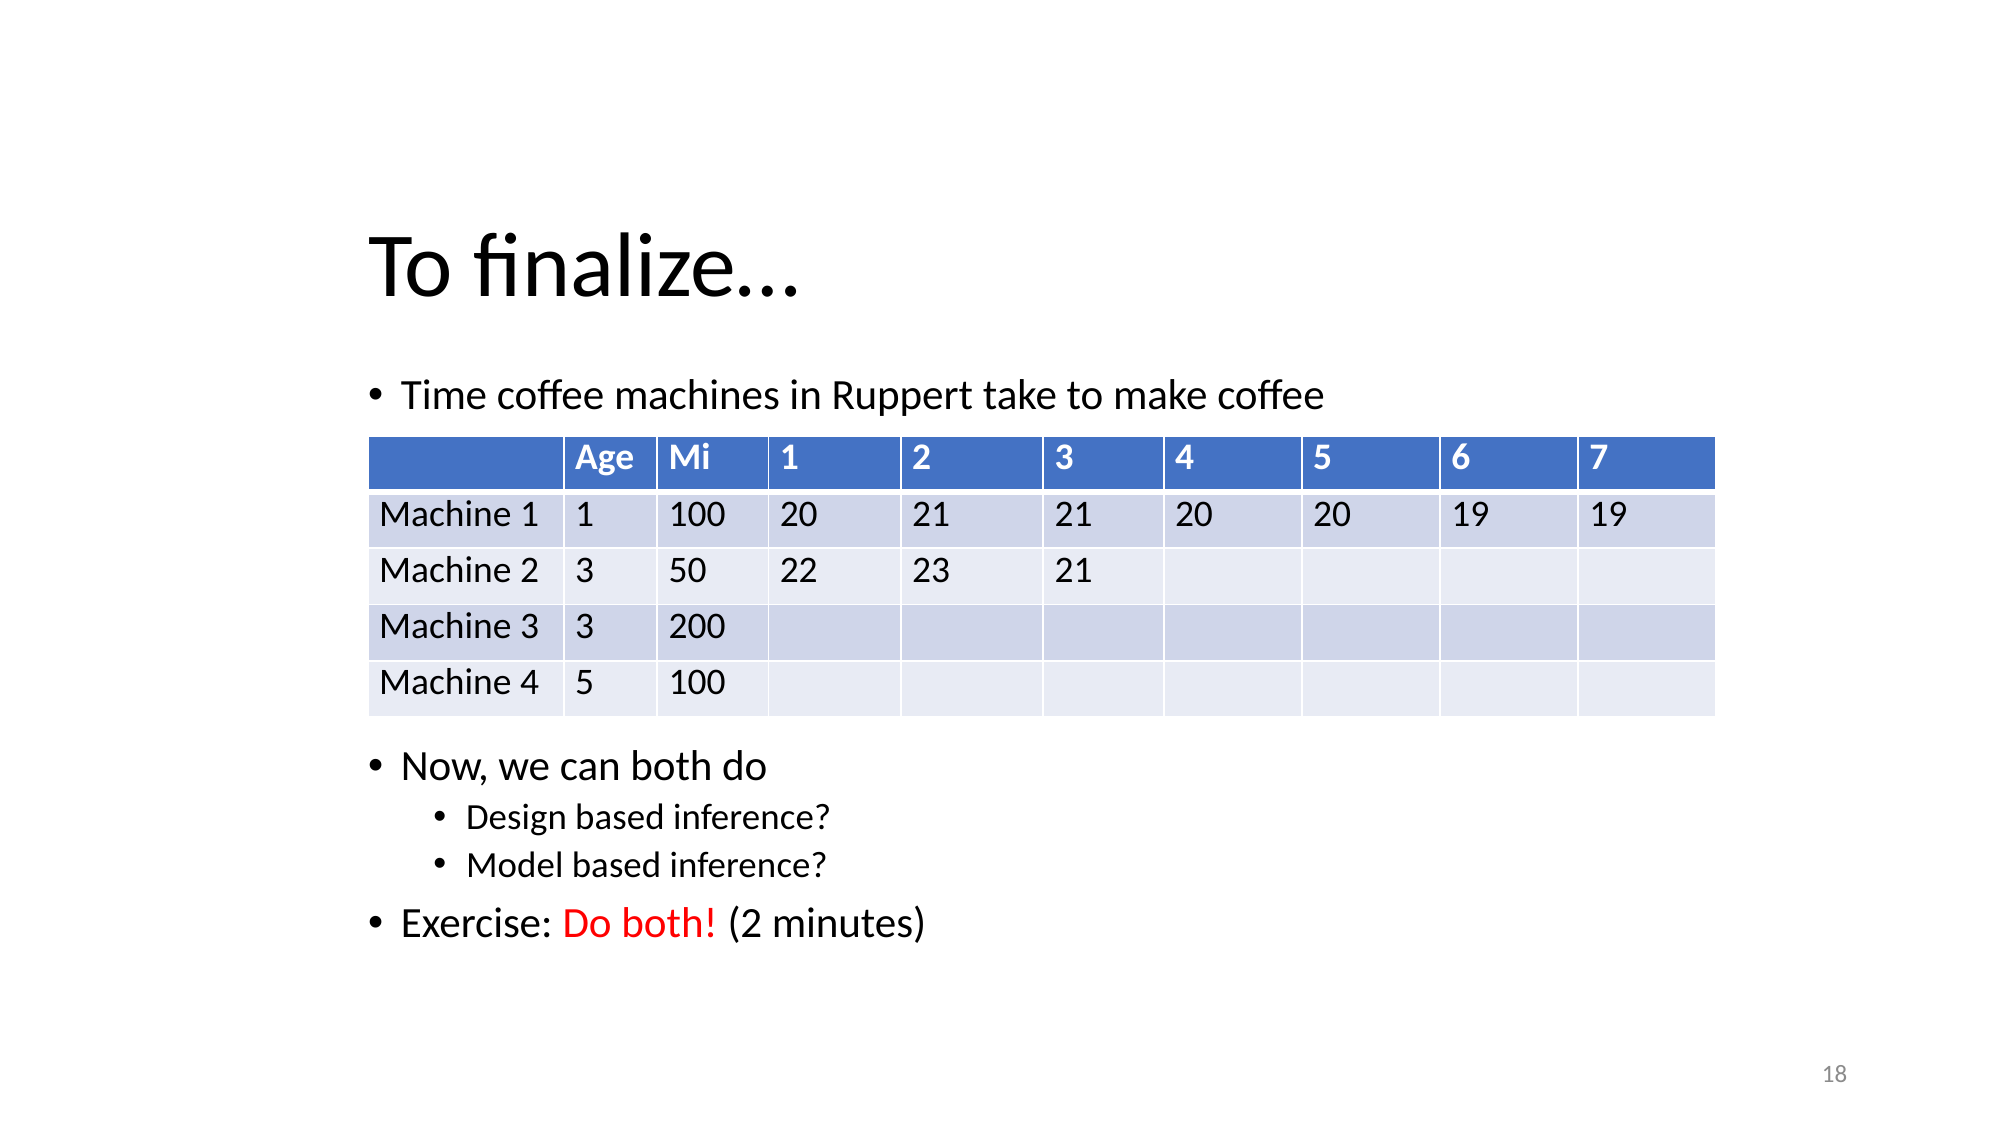

# To finalize…
Time coffee machines in Ruppert take to make coffee

Use cluster sampling (select 1). What is population mean?

Now, we can both do
Design based inference?
Model based inference?
Exercise: Do both! (2 minutes)

|  | Age | Mi | 1 | 2 | 3 | 4 | 5 | 6 | 7 |
| --- | --- | --- | --- | --- | --- | --- | --- | --- | --- |
| Machine 1 | 1 | 100 | 20 | 21 | 21 | 20 | 20 | 19 | 19 |
| Machine 2 | 3 | 50 | 22 | 23 | 21 |  |  |  |  |
| Machine 3 | 3 | 200 |  |  |  |  |  |  |  |
| Machine 4 | 5 | 100 |  |  |  |  |  |  |  |
18